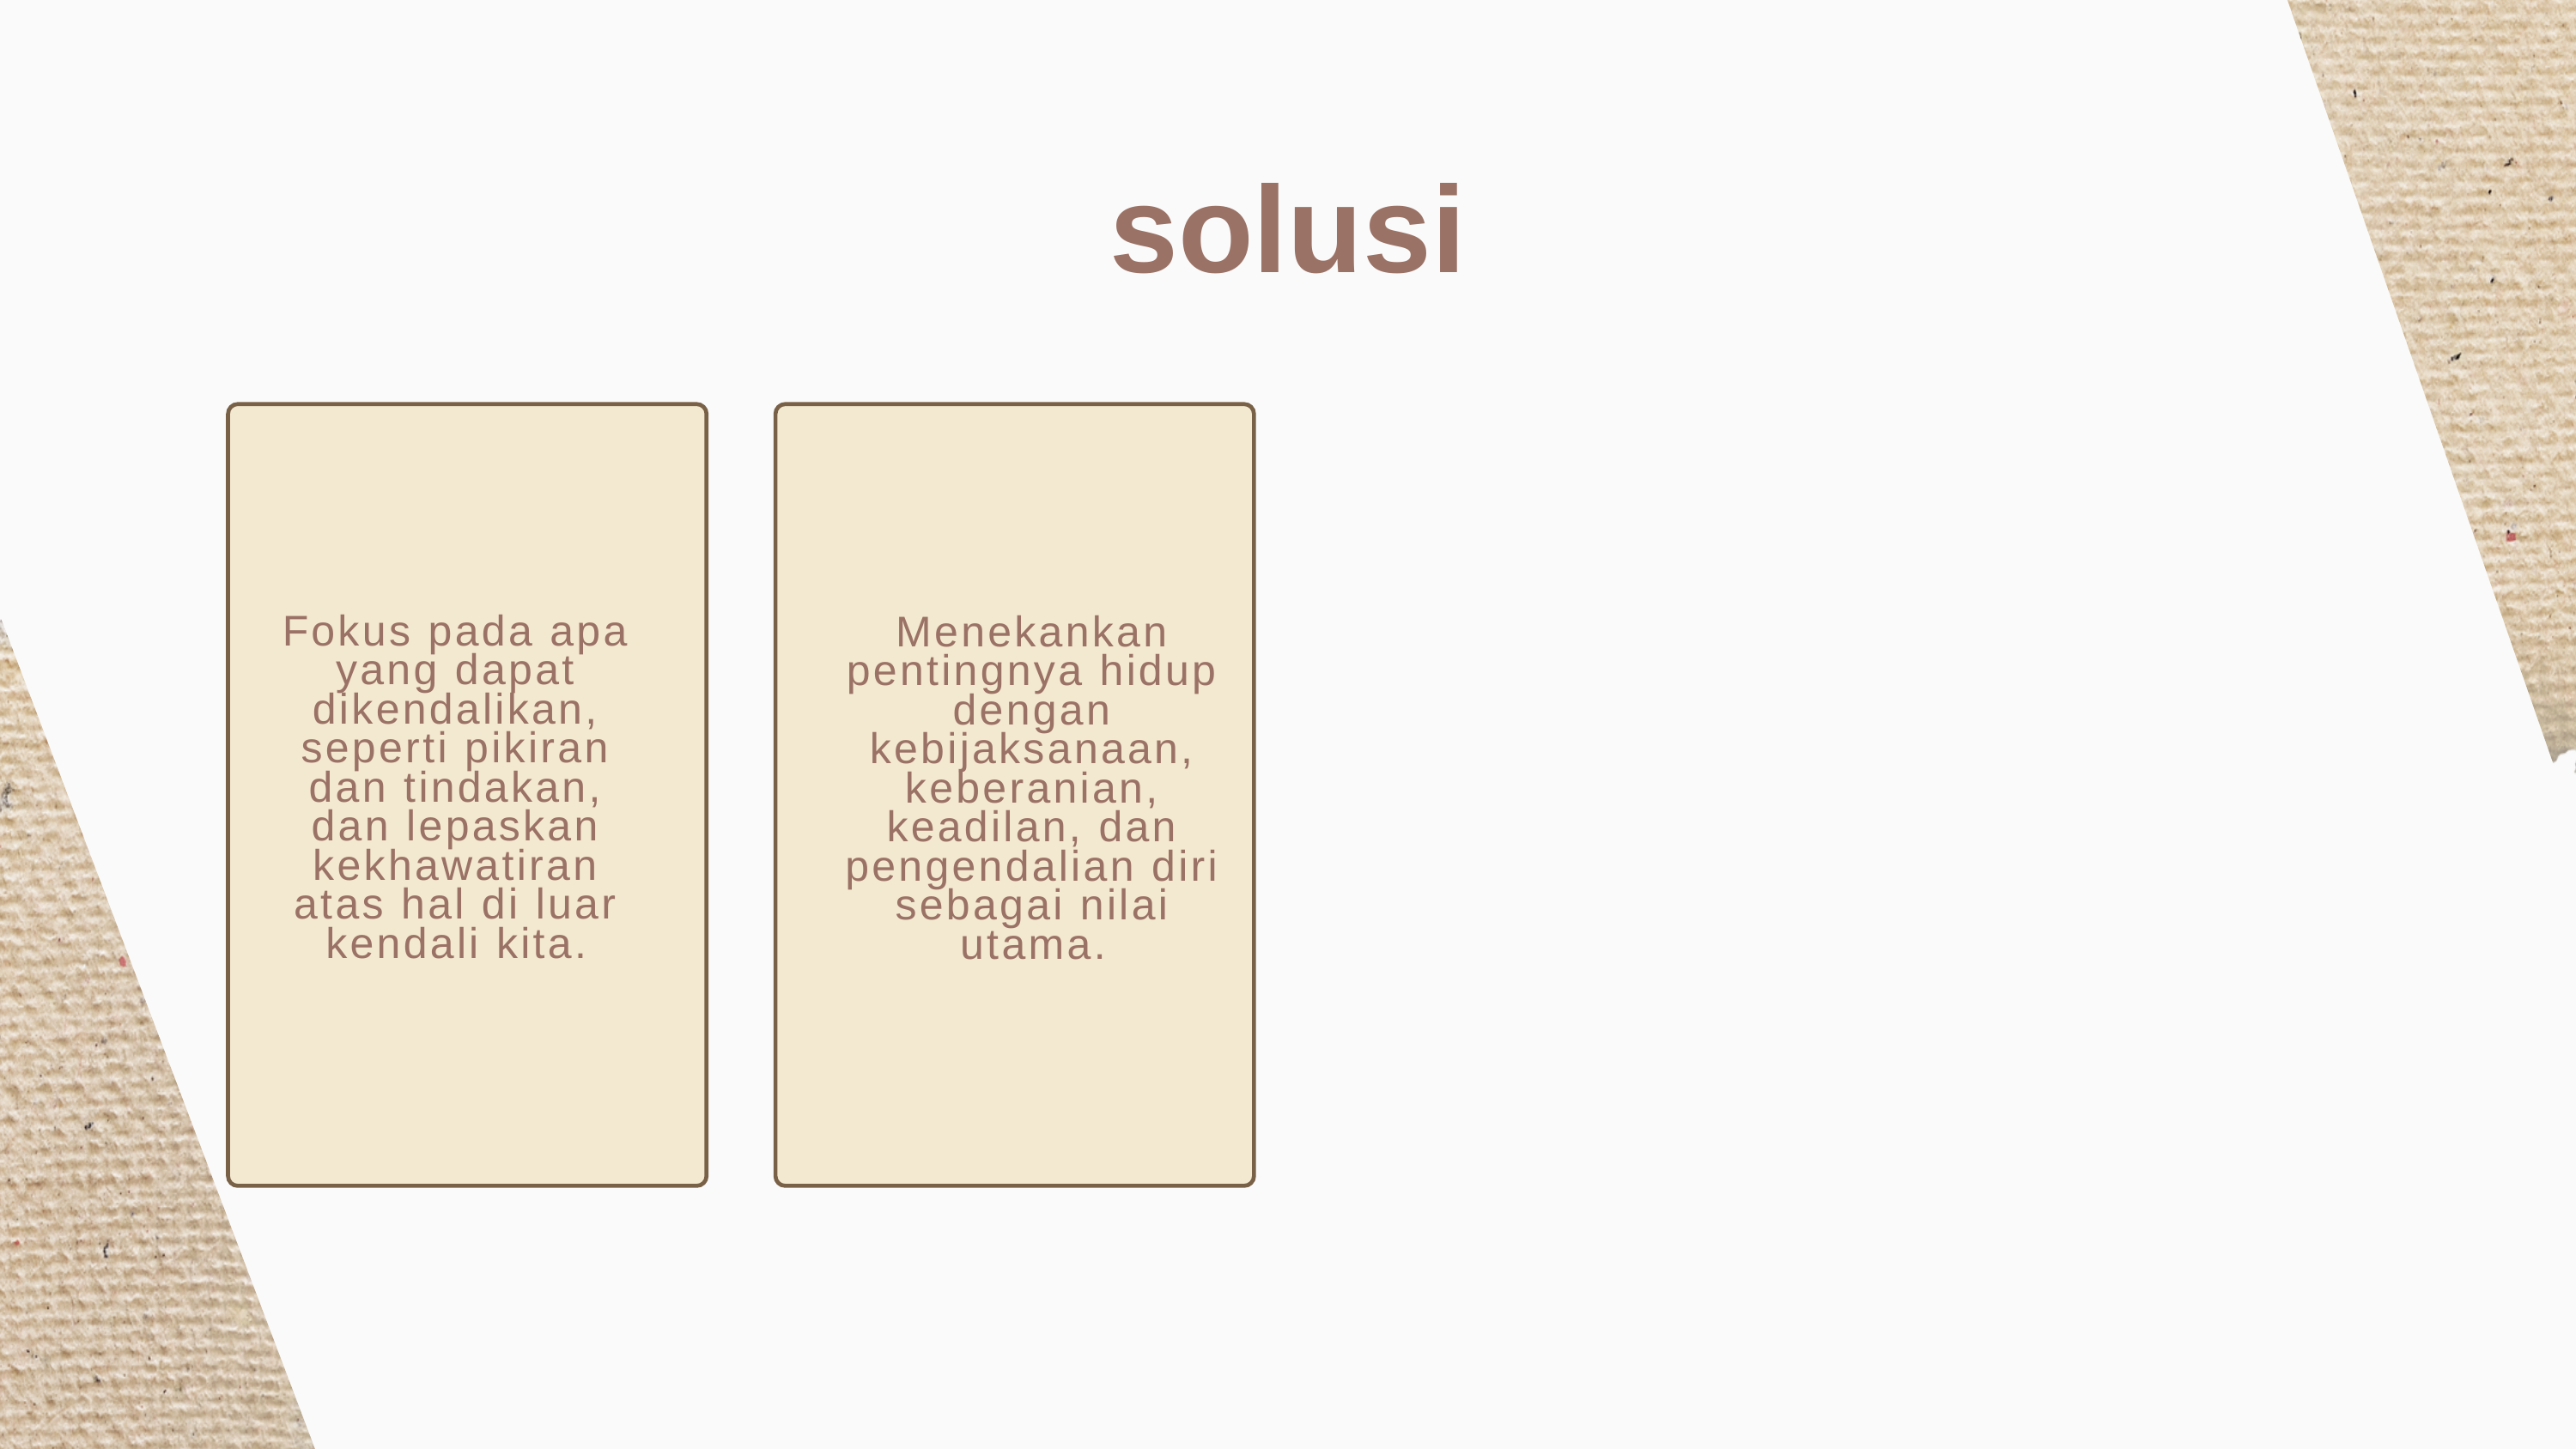

solusi

Fokus pada apa yang dapat dikendalikan, seperti pikiran dan tindakan, dan lepaskan kekhawatiran atas hal di luar kendali kita.
Menekankan pentingnya hidup dengan kebijaksanaan, keberanian, keadilan, dan pengendalian diri sebagai nilai utama.